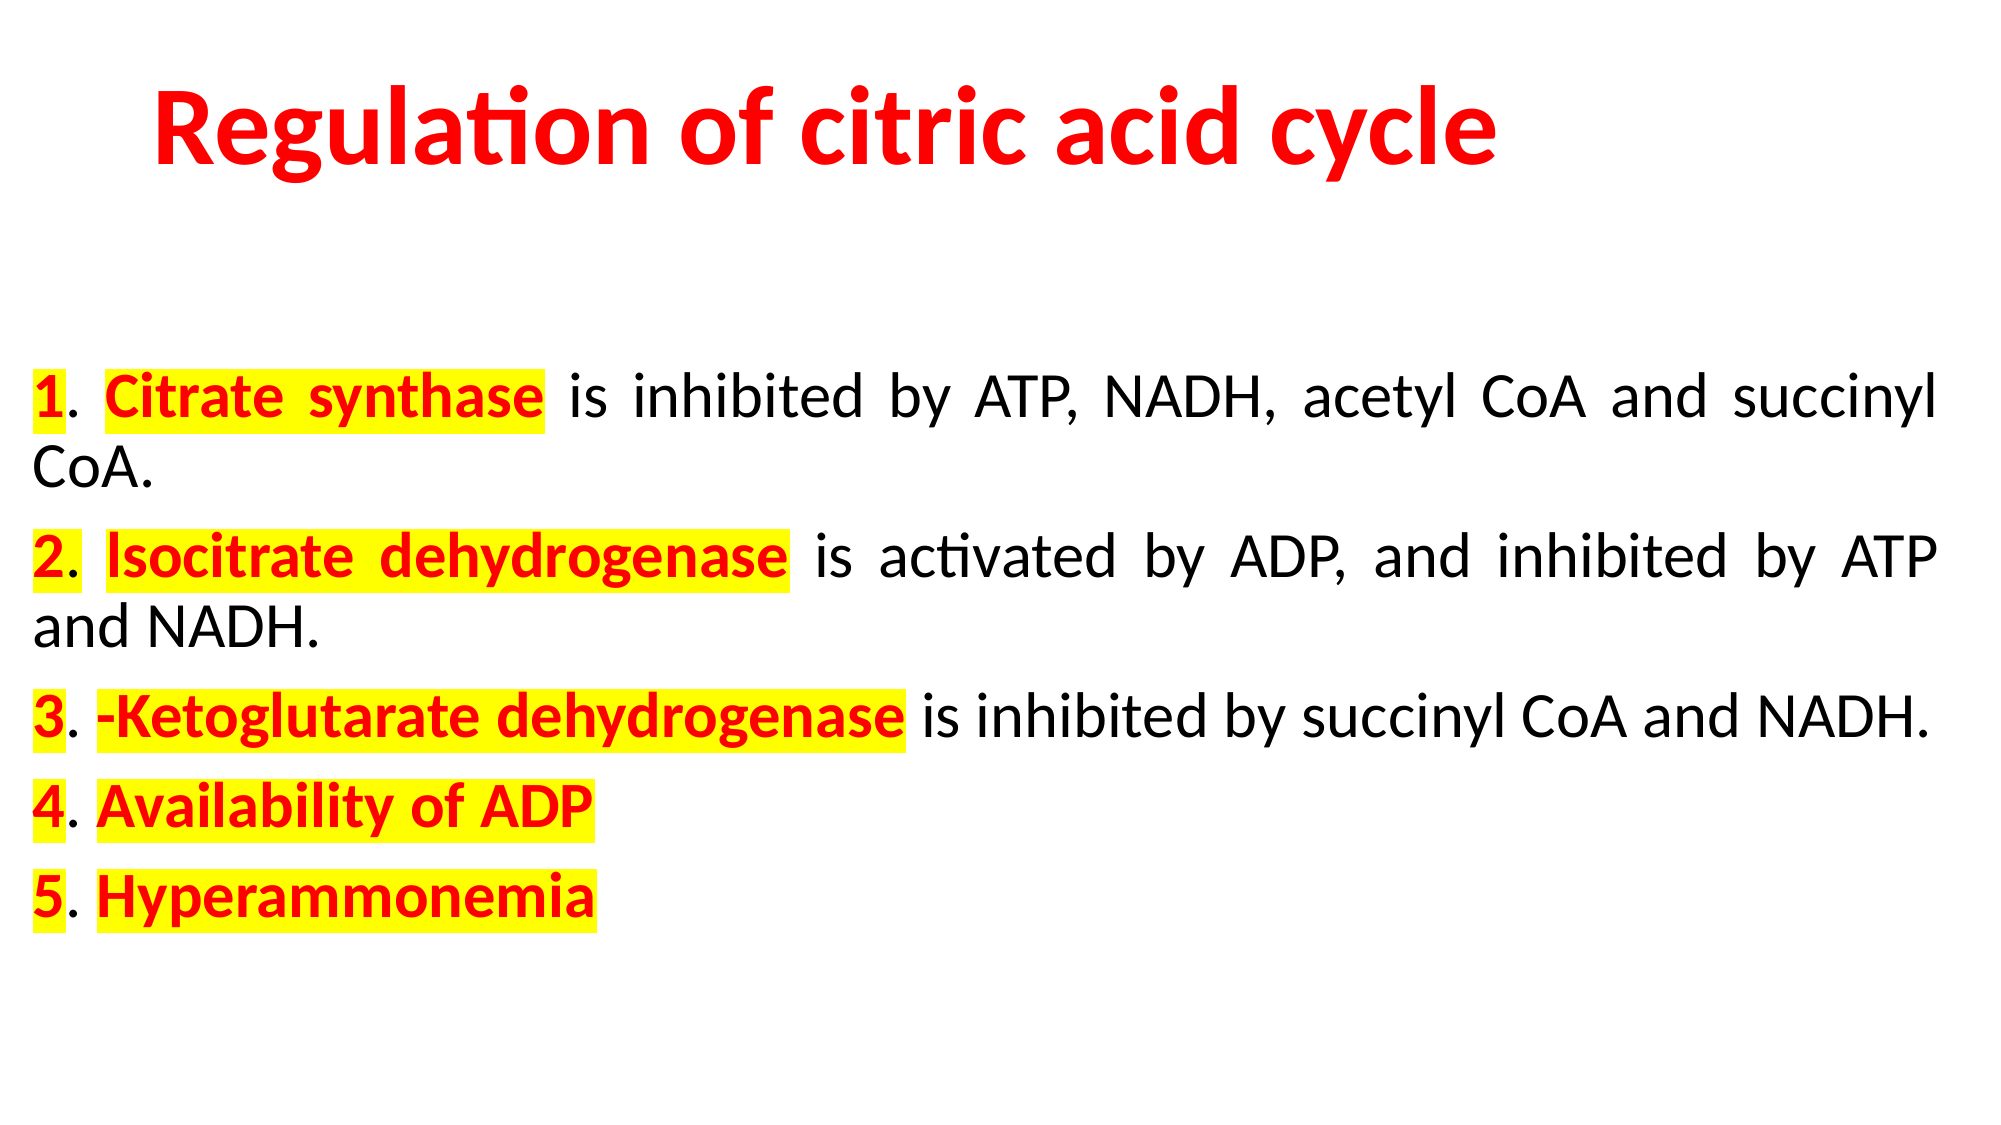

# Regulation of citric acid cycle

1. Citrate synthase is inhibited by ATP, NADH, acetyl CoA and succinyl CoA.
2. lsocitrate dehydrogenase is activated by ADP, and inhibited by ATP and NADH.
3. -Ketoglutarate dehydrogenase is inhibited by succinyl CoA and NADH.
4. Availability of ADP
5. Hyperammonemia